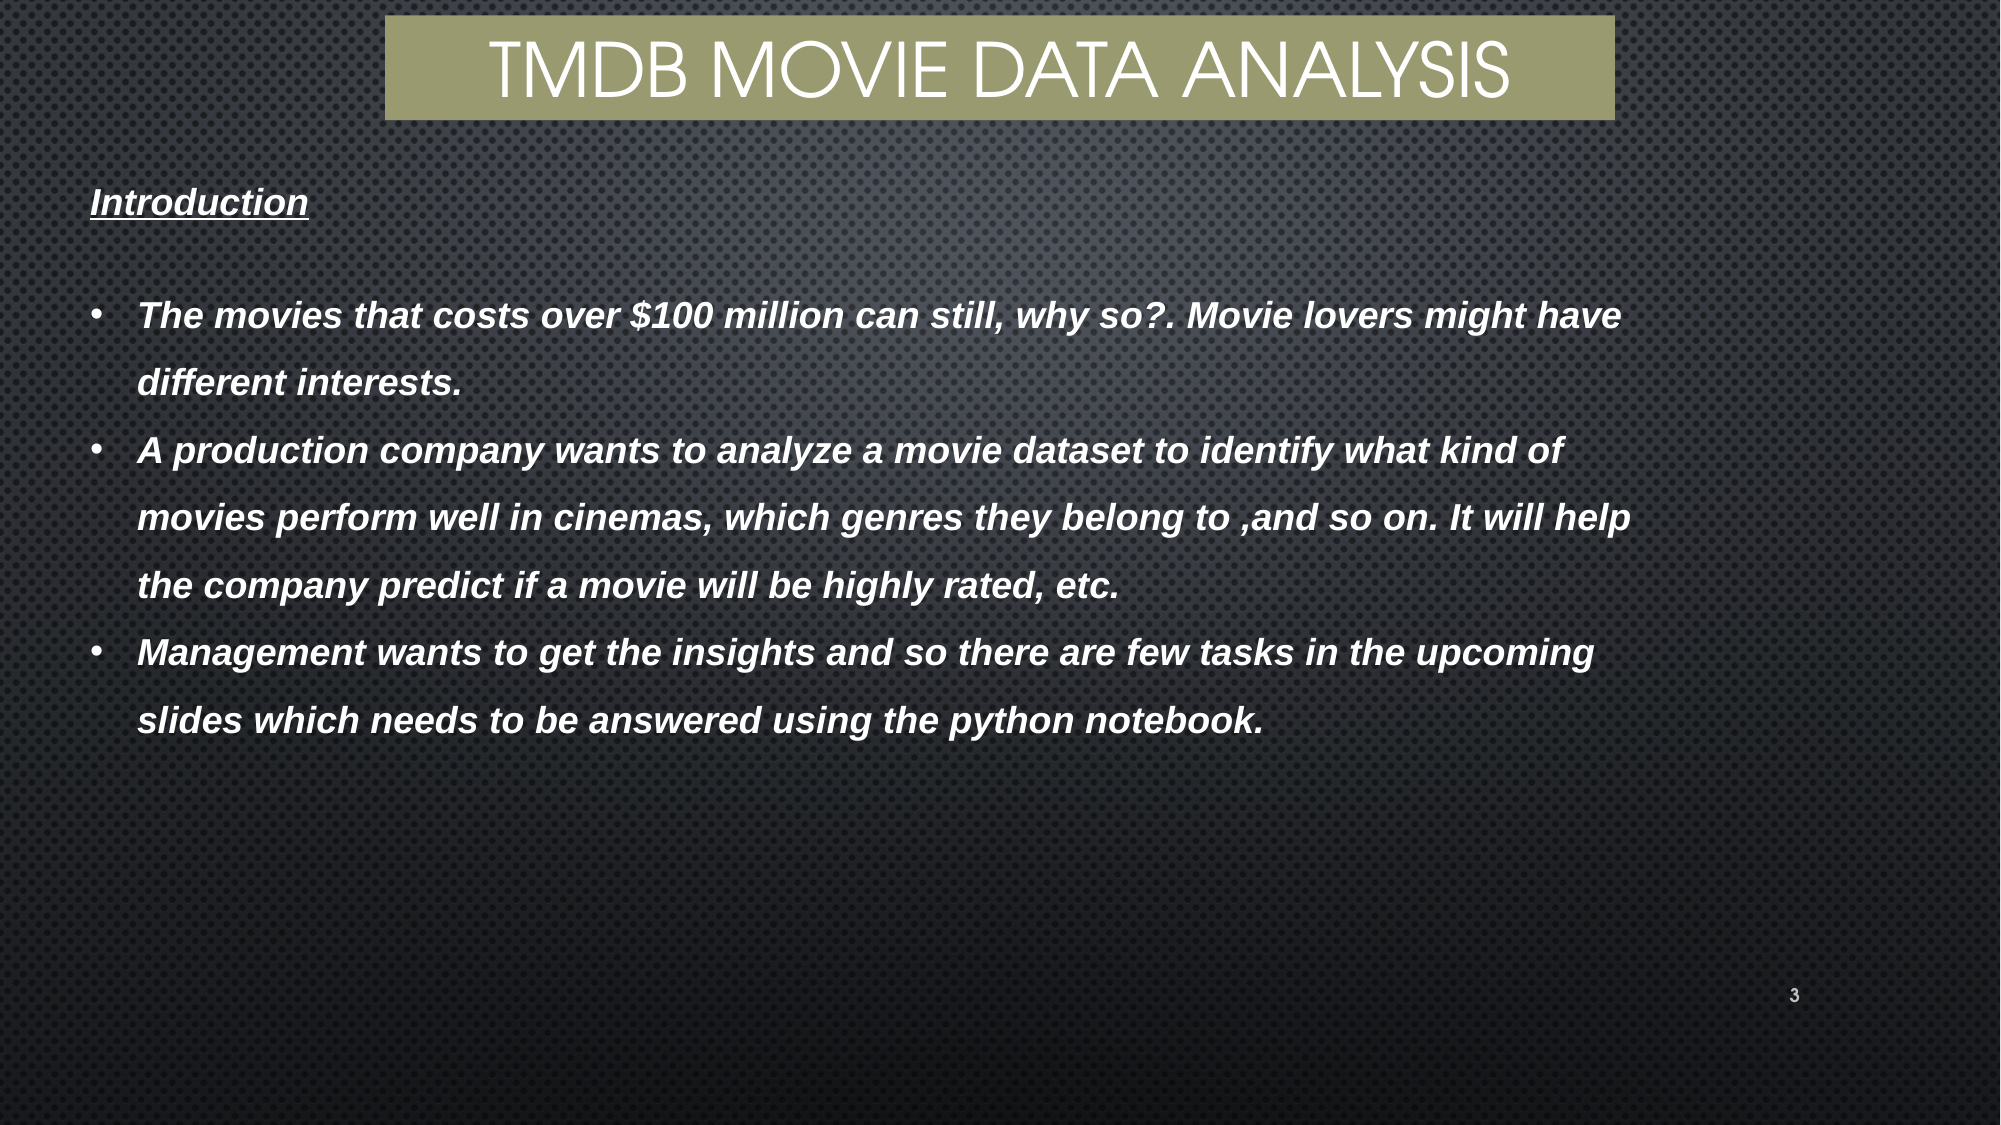

TMDB MOVIE DATA ANALYSIS
Introduction

The movies that costs over $100 million can still, why so?. Movie lovers might have different interests.
A production company wants to analyze a movie dataset to identify what kind of movies perform well in cinemas, which genres they belong to ,and so on. It will help the company predict if a movie will be highly rated, etc.
Management wants to get the insights and so there are few tasks in the upcoming slides which needs to be answered using the python notebook.
3